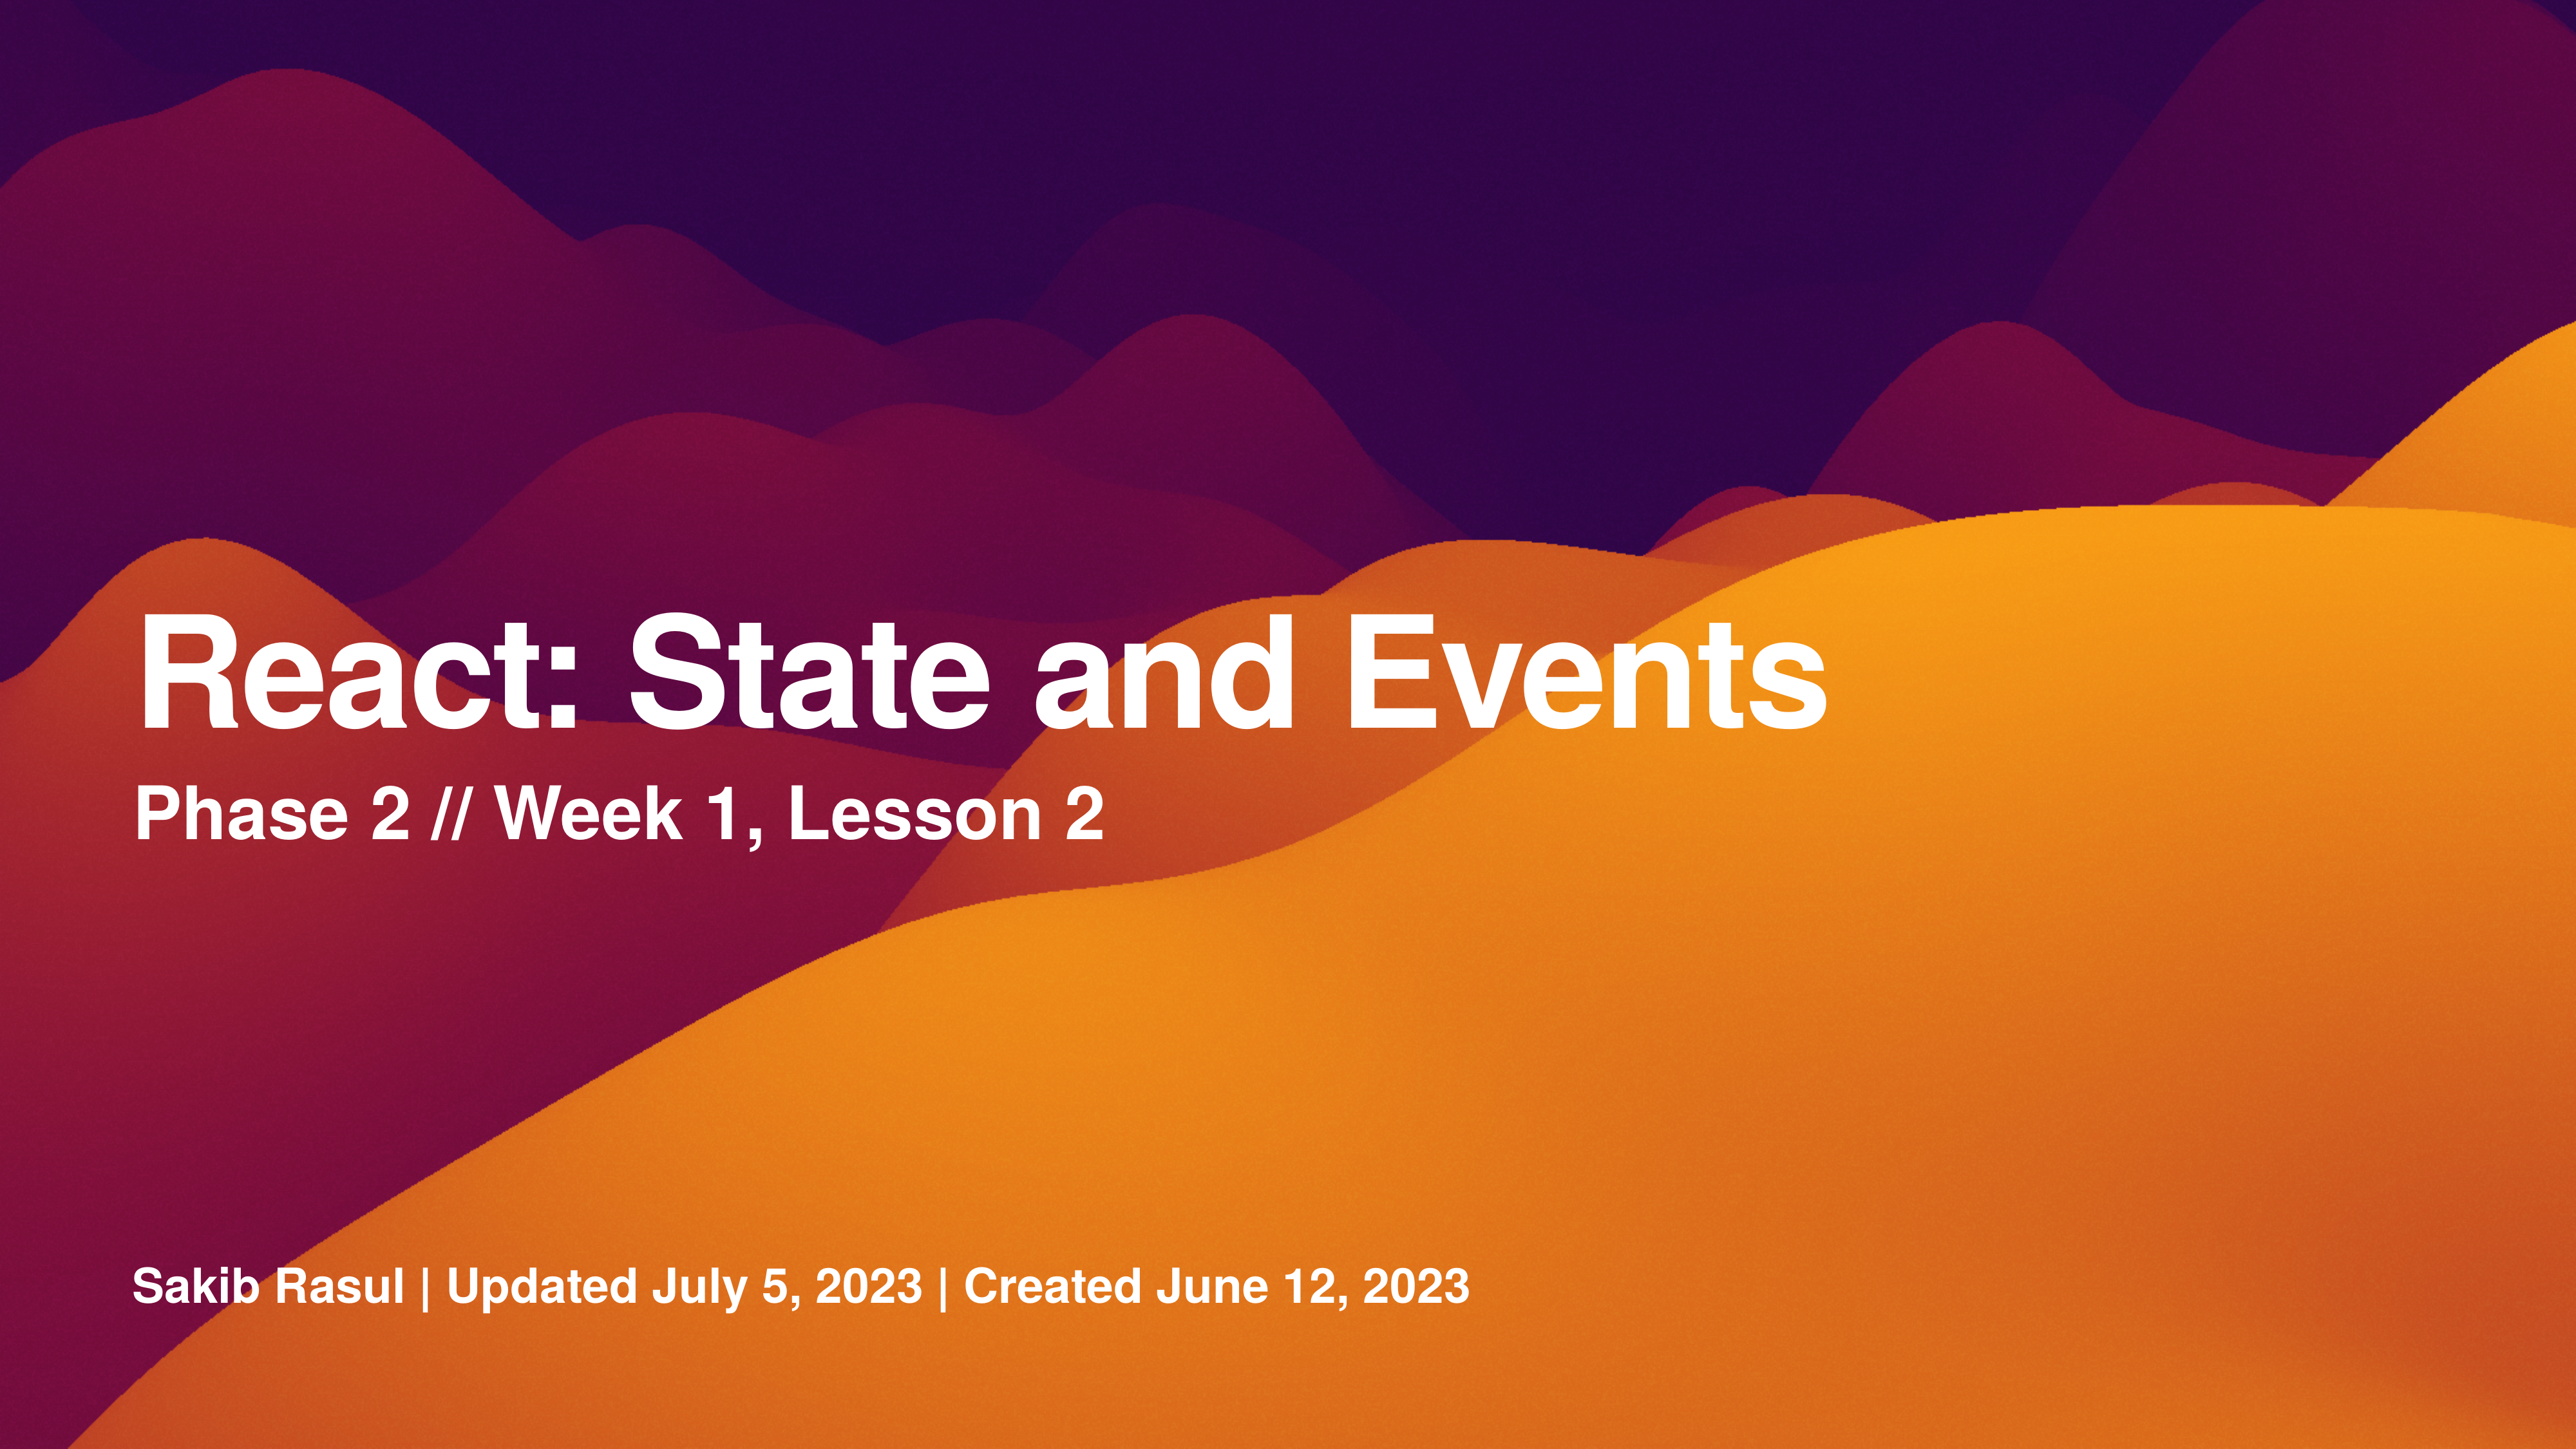

# React: State and Events
Phase 2 // Week 1, Lesson 2
Sakib Rasul | Updated July 5, 2023 | Created June 12, 2023